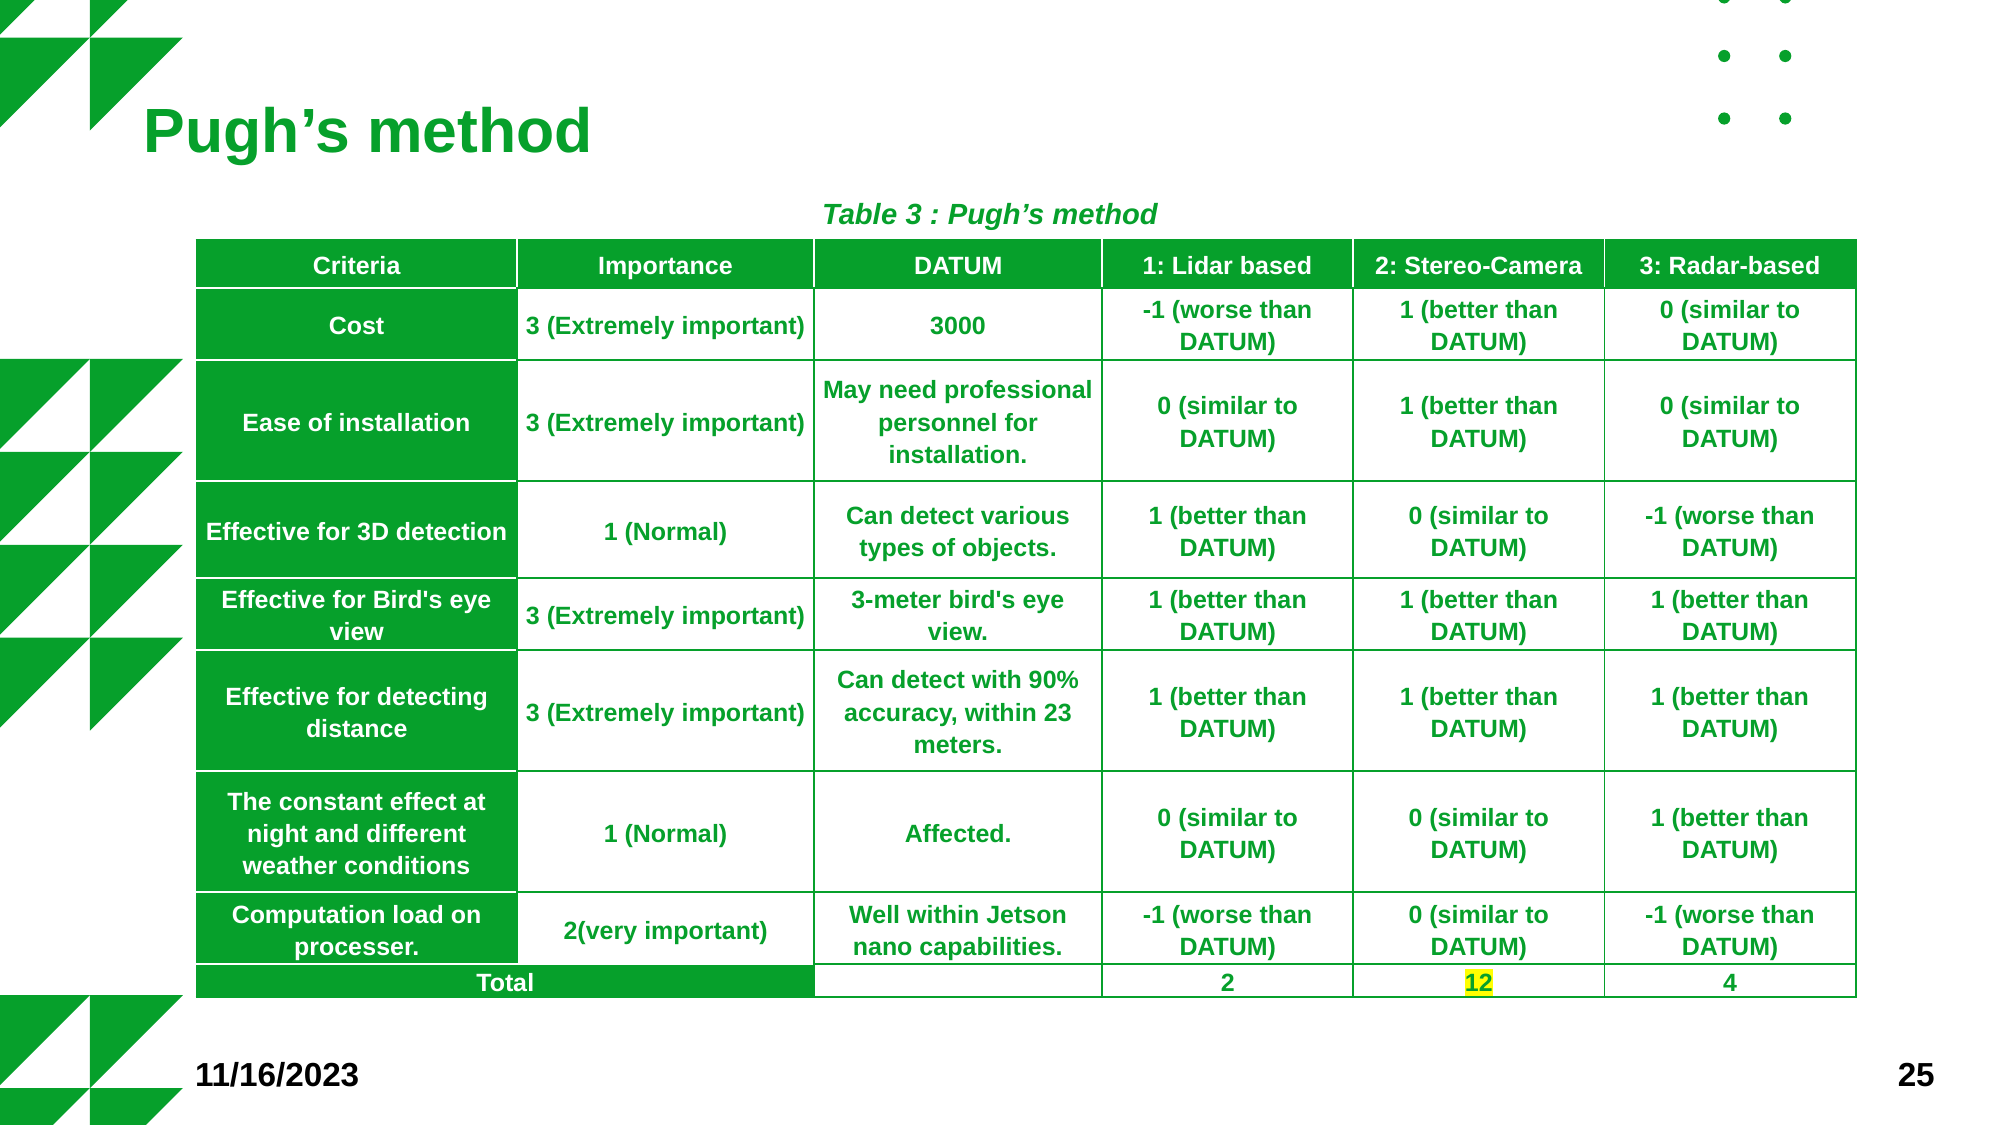

# Pugh’s method​
Table 3 : Pugh’s method​​
| Criteria | Importance | DATUM | 1: Lidar based | 2: Stereo-Camera | 3: Radar-based |
| --- | --- | --- | --- | --- | --- |
| Cost | 3 (Extremely important) | 3000 | -1 (worse than DATUM) | 1 (better than DATUM) | 0 (similar to DATUM) |
| Ease of installation | 3 (Extremely important) | May need professional personnel for installation. | 0 (similar to DATUM) | 1 (better than DATUM) | 0 (similar to DATUM) |
| Effective for 3D detection | 1 (Normal) | Can detect various types of objects. | 1 (better than DATUM) | 0 (similar to DATUM) | -1 (worse than DATUM) |
| Effective for Bird's eye view | 3 (Extremely important) | 3-meter bird's eye view. | 1 (better than DATUM) | 1 (better than DATUM) | 1 (better than DATUM) |
| Effective for detecting distance | 3 (Extremely important) | Can detect with 90% accuracy, within 23 meters. | 1 (better than DATUM) | 1 (better than DATUM) | 1 (better than DATUM) |
| The constant effect at night and different weather conditions | 1 (Normal) | Affected. | 0 (similar to DATUM) | 0 (similar to DATUM) | 1 (better than DATUM) |
| Computation load on processer. | 2(very important) | Well within Jetson nano capabilities. | -1 (worse than DATUM) | 0 (similar to DATUM) | -1 (worse than DATUM) |
| Total |  |  | 2 | 12 | 4 |
11/16/2023
25